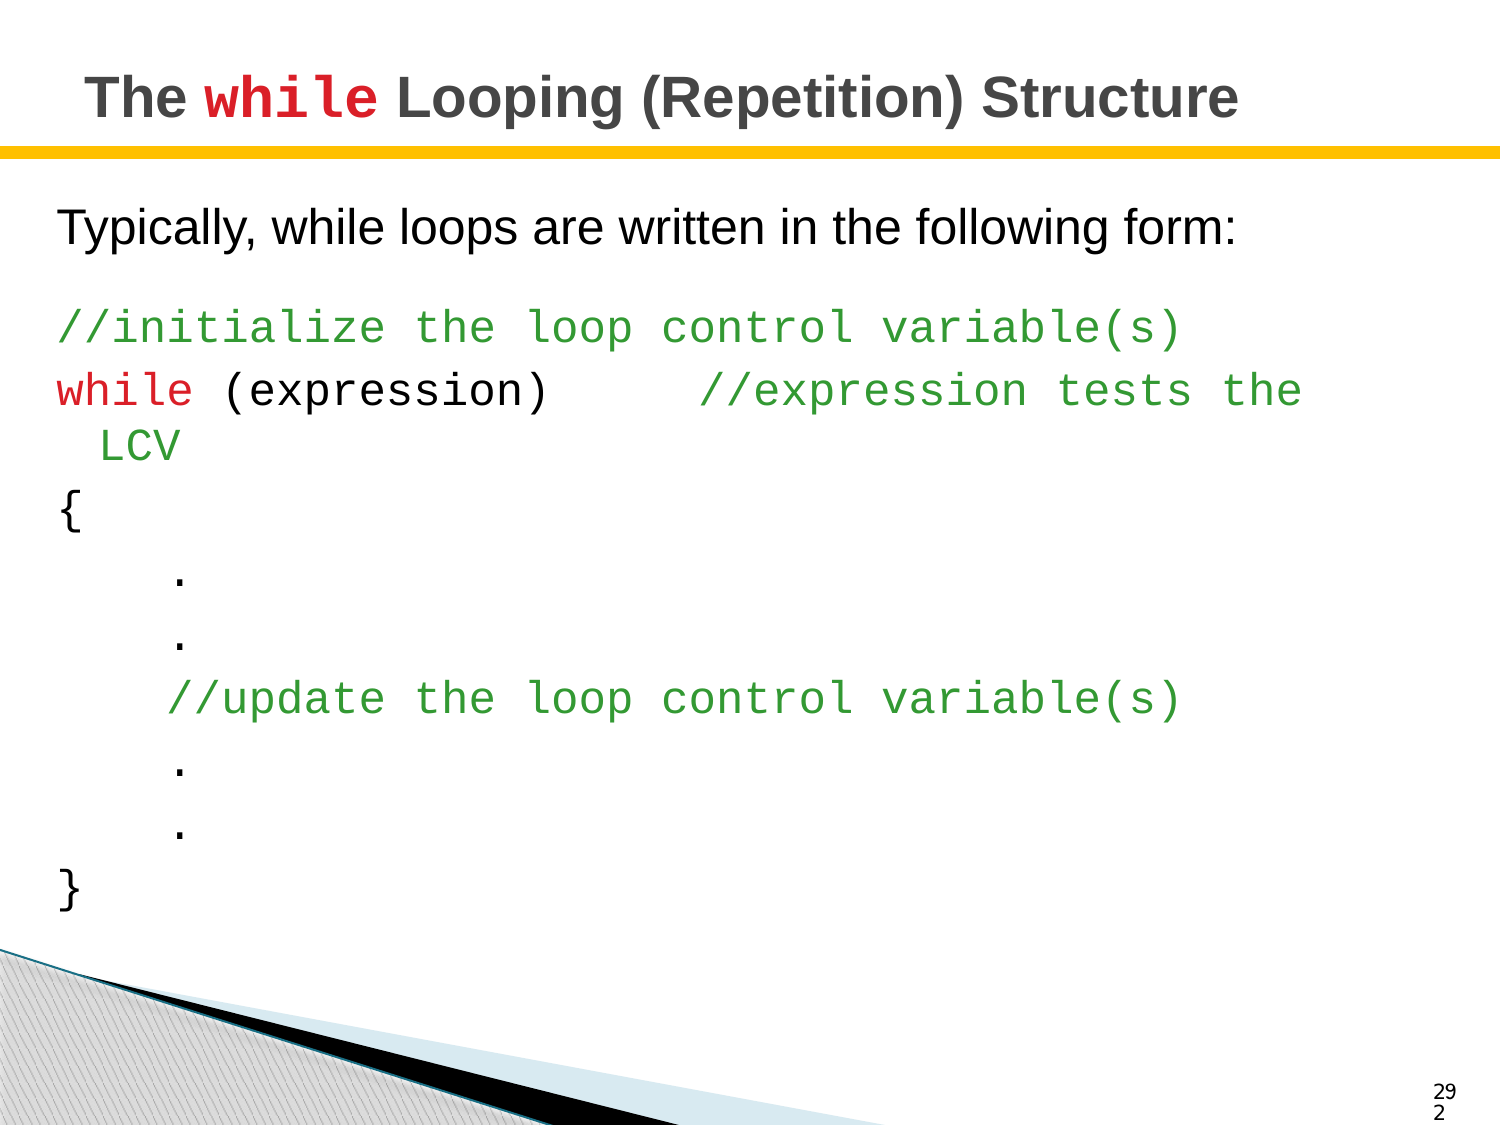

# The while Looping (Repetition) Structure
Typically, while loops are written in the following form:

//initialize the loop control variable(s)
while (expression) 	//expression tests the LCV
{
    .
    .
    //update the loop control variable(s)
    .
    .
}
292